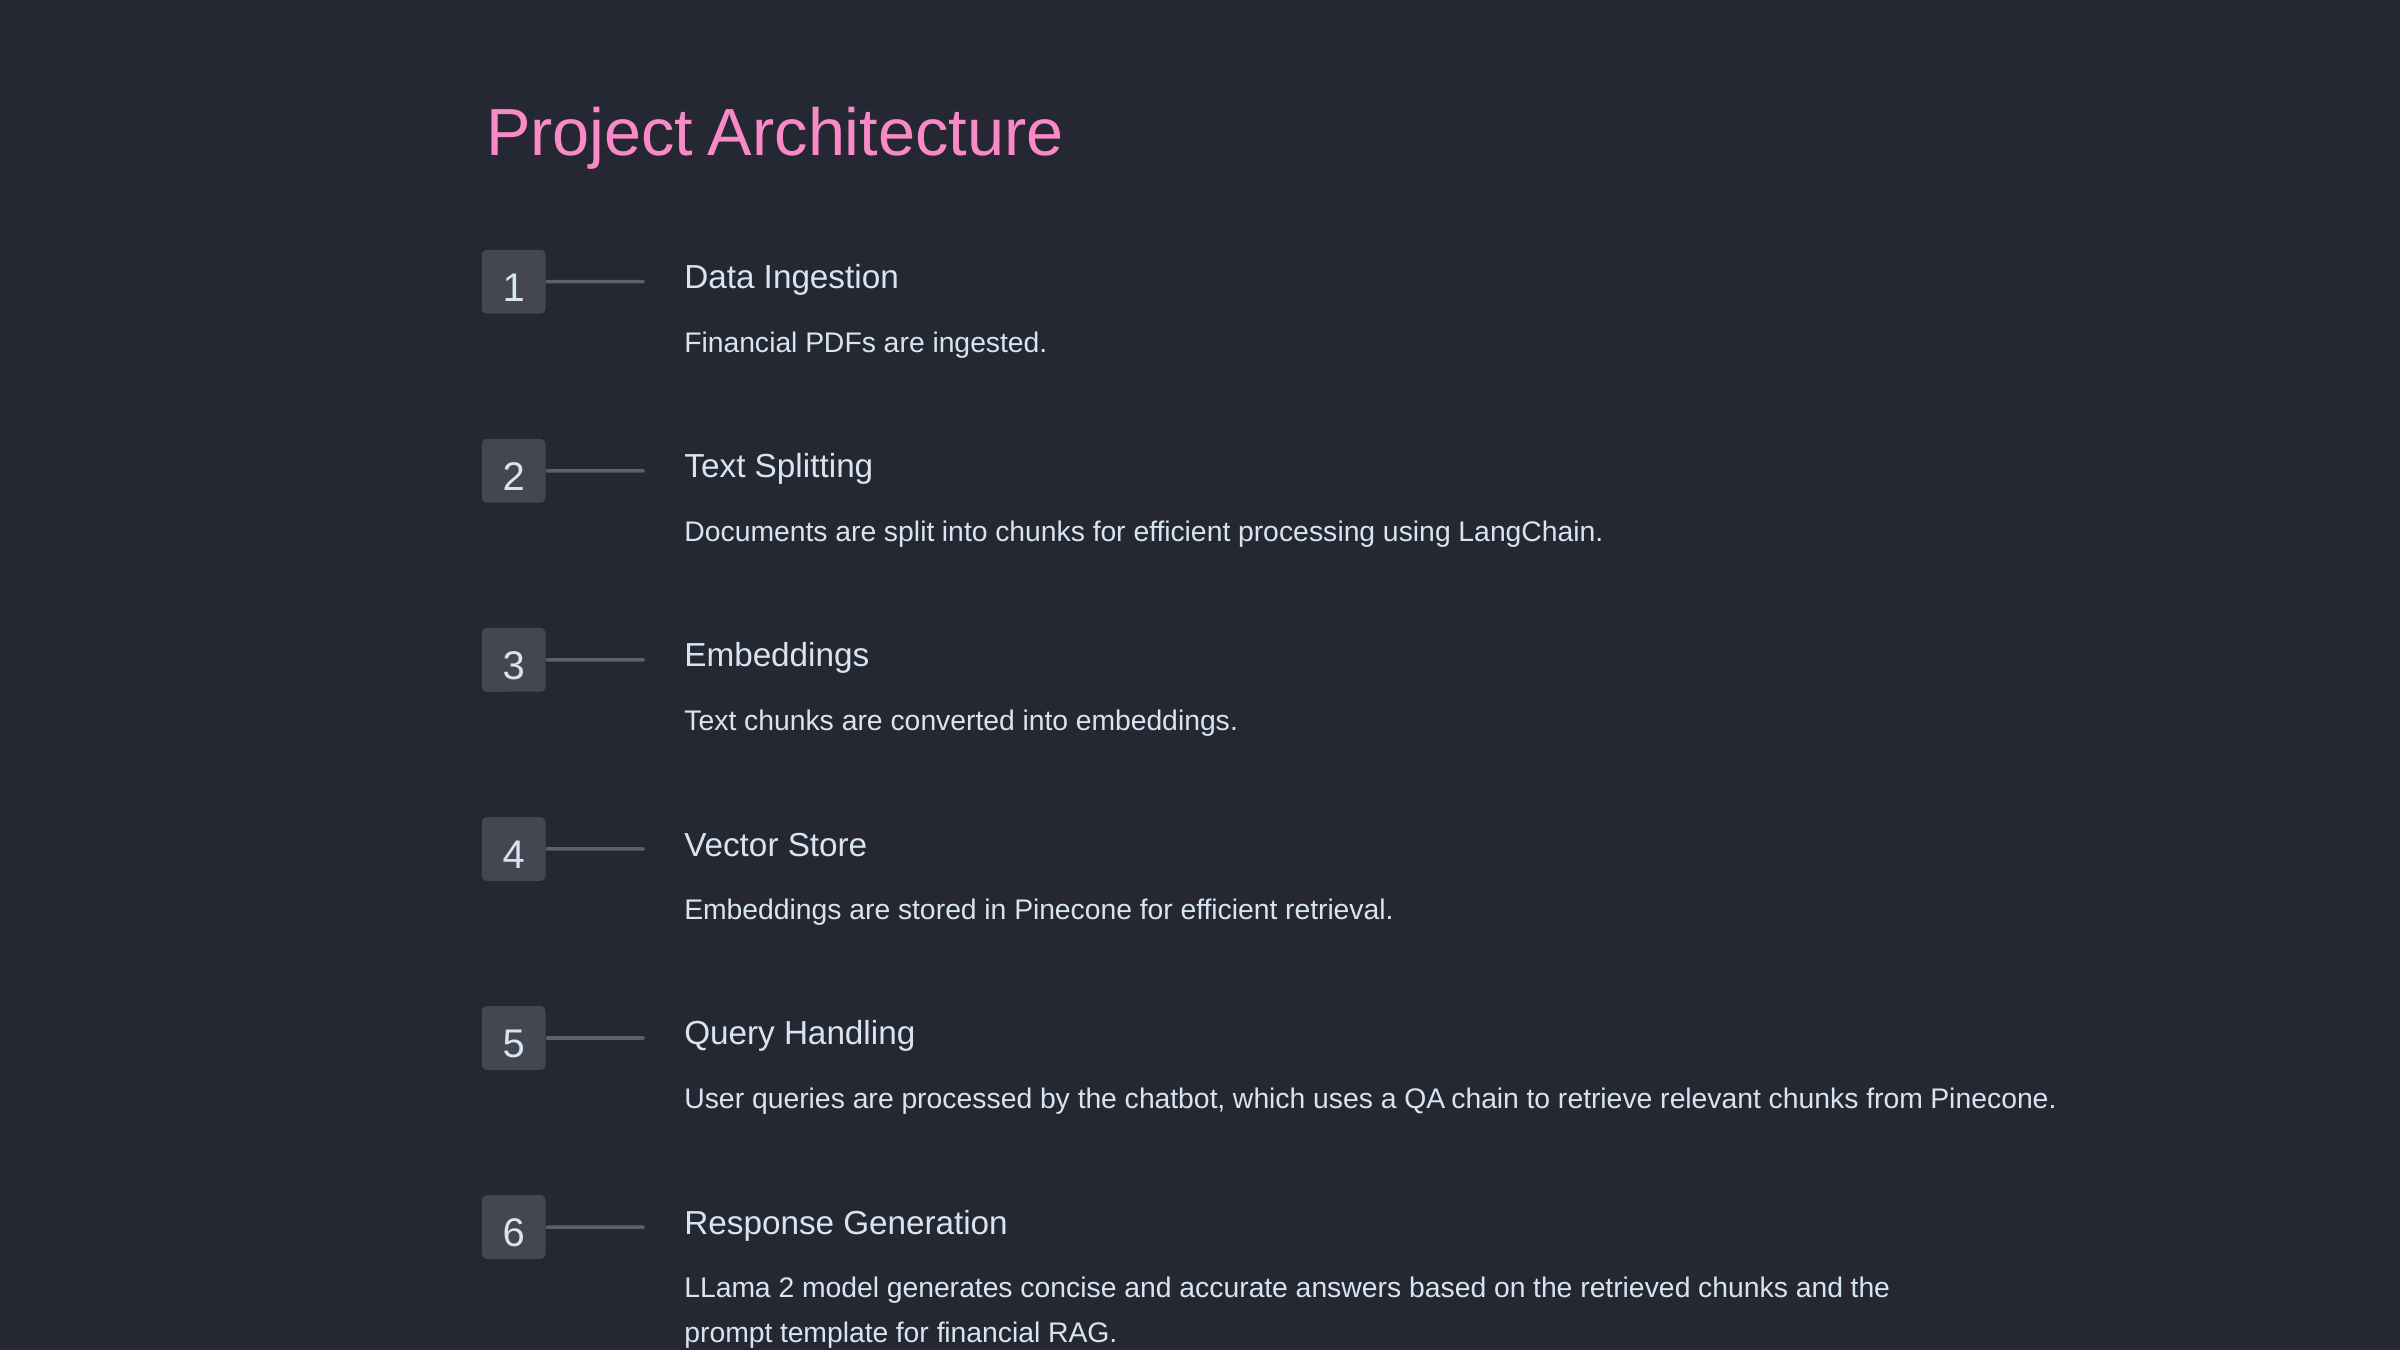

Project Architecture
Data Ingestion

1

Financial PDFs are ingested.
Text Splitting

2

Documents are split into chunks for efficient processing using LangChain.
Embeddings

3

Text chunks are converted into embeddings.
Vector Store

4

Embeddings are stored in Pinecone for efficient retrieval.
Query Handling

5

User queries are processed by the chatbot, which uses a QA chain to retrieve relevant chunks from Pinecone.
Response Generation

6

LLama 2 model generates concise and accurate answers based on the retrieved chunks and the prompt template for financial RAG.